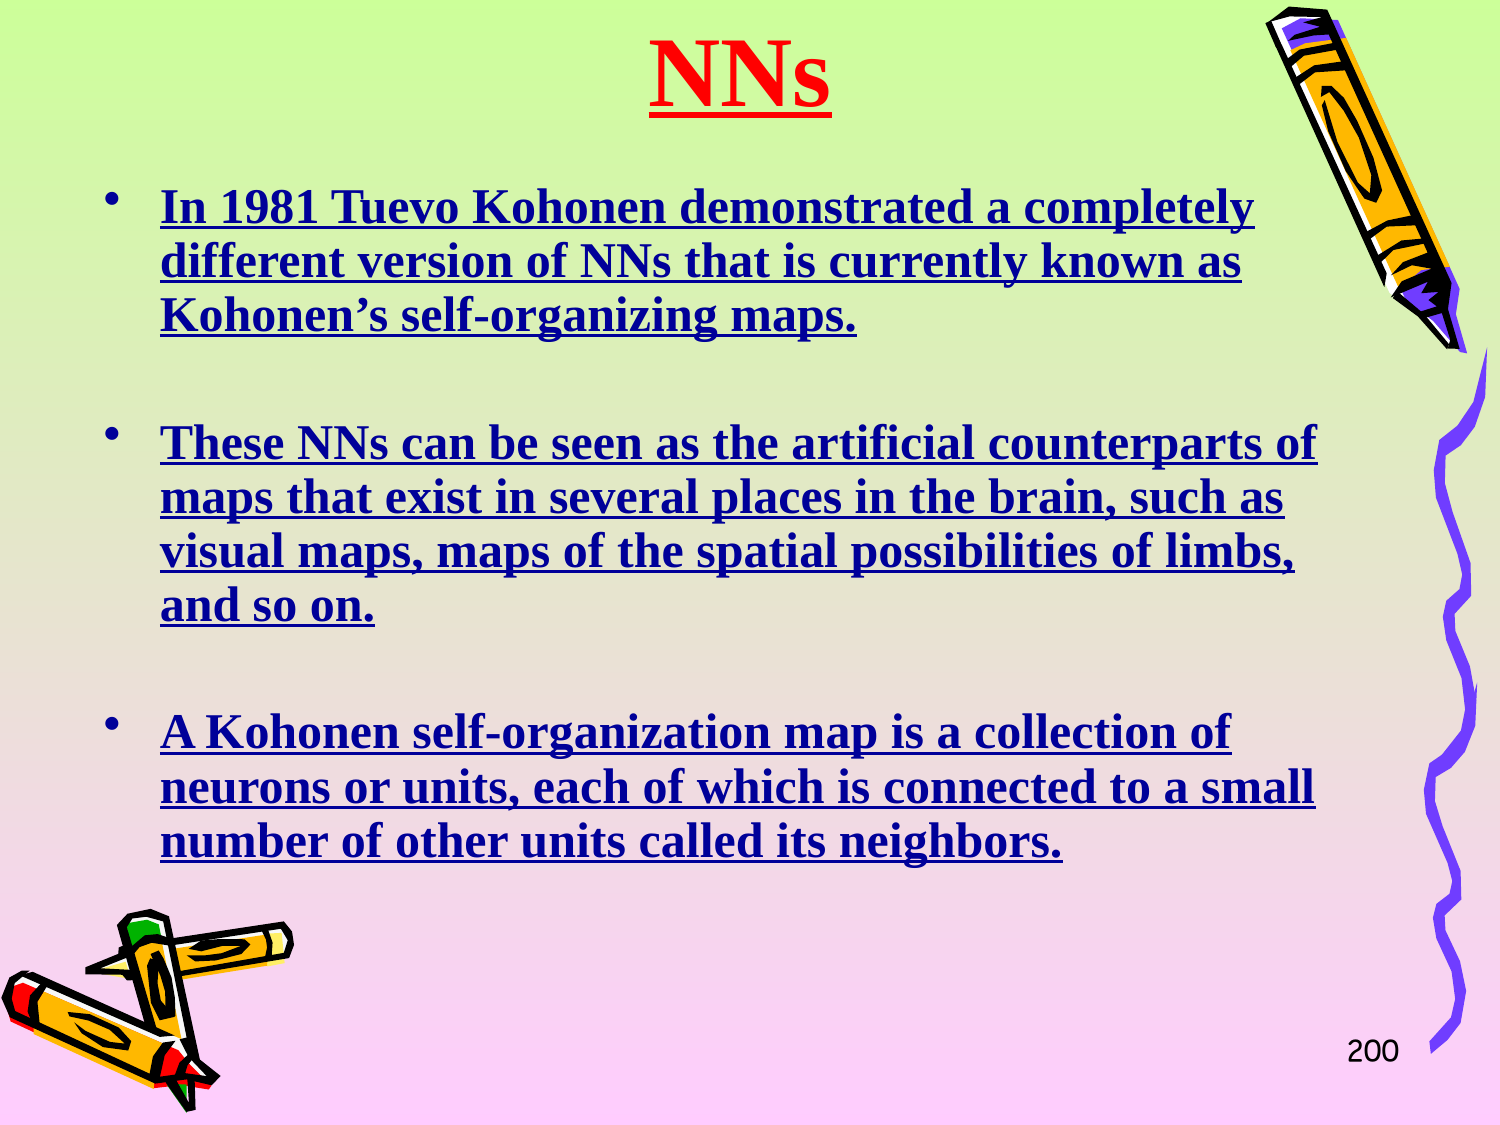

# NNs
In 1981 Tuevo Kohonen demonstrated a completely different version of NNs that is currently known as Kohonen’s self-organizing maps.

These NNs can be seen as the artificial counterparts of maps that exist in several places in the brain, such as visual maps, maps of the spatial possibilities of limbs, and so on.

A Kohonen self-organization map is a collection of neurons or units, each of which is connected to a small number of other units called its neighbors.

200